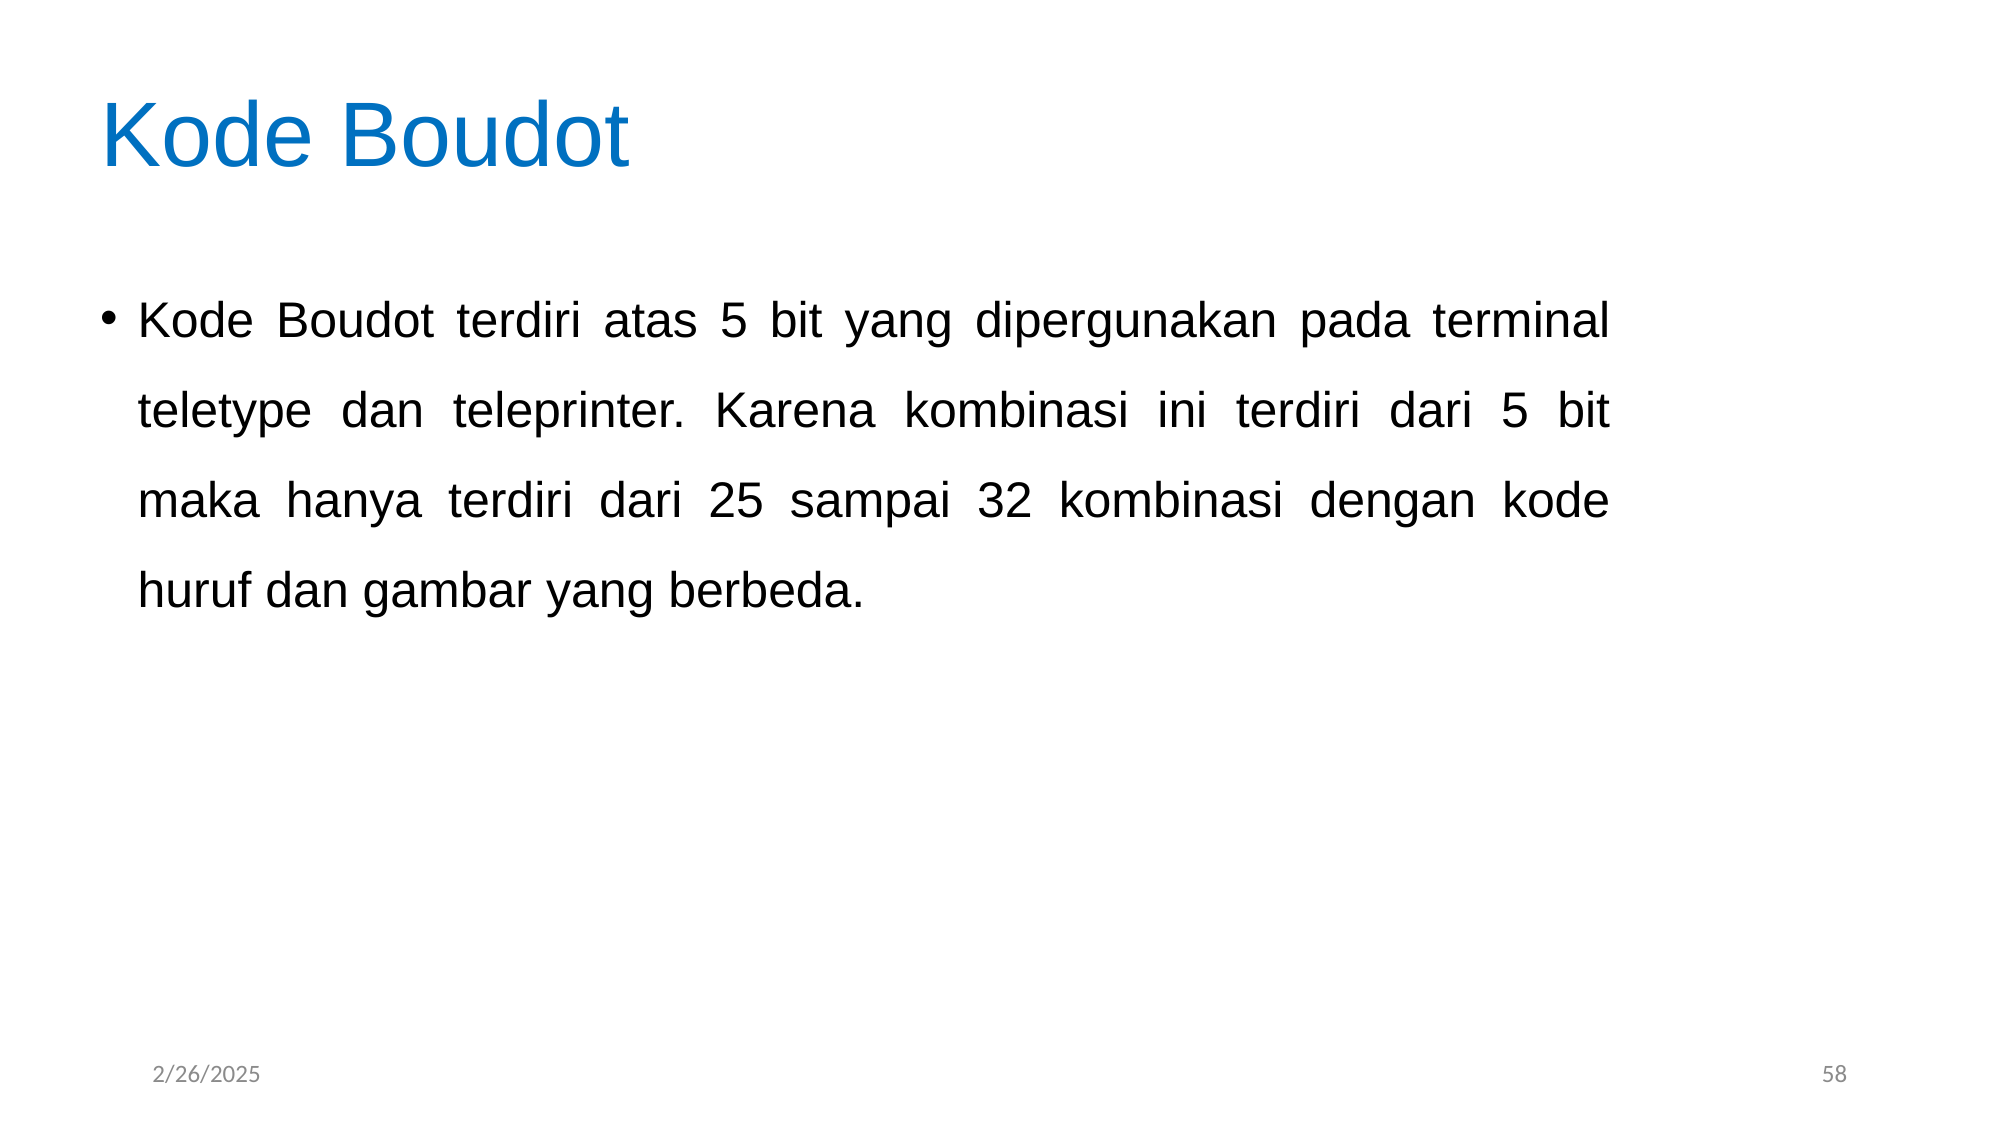

# Kode Boudot
Kode Boudot terdiri atas 5 bit yang dipergunakan pada terminal teletype dan teleprinter. Karena kombinasi ini terdiri dari 5 bit maka hanya terdiri dari 25 sampai 32 kombinasi dengan kode huruf dan gambar yang berbeda.

2/26/2025
58